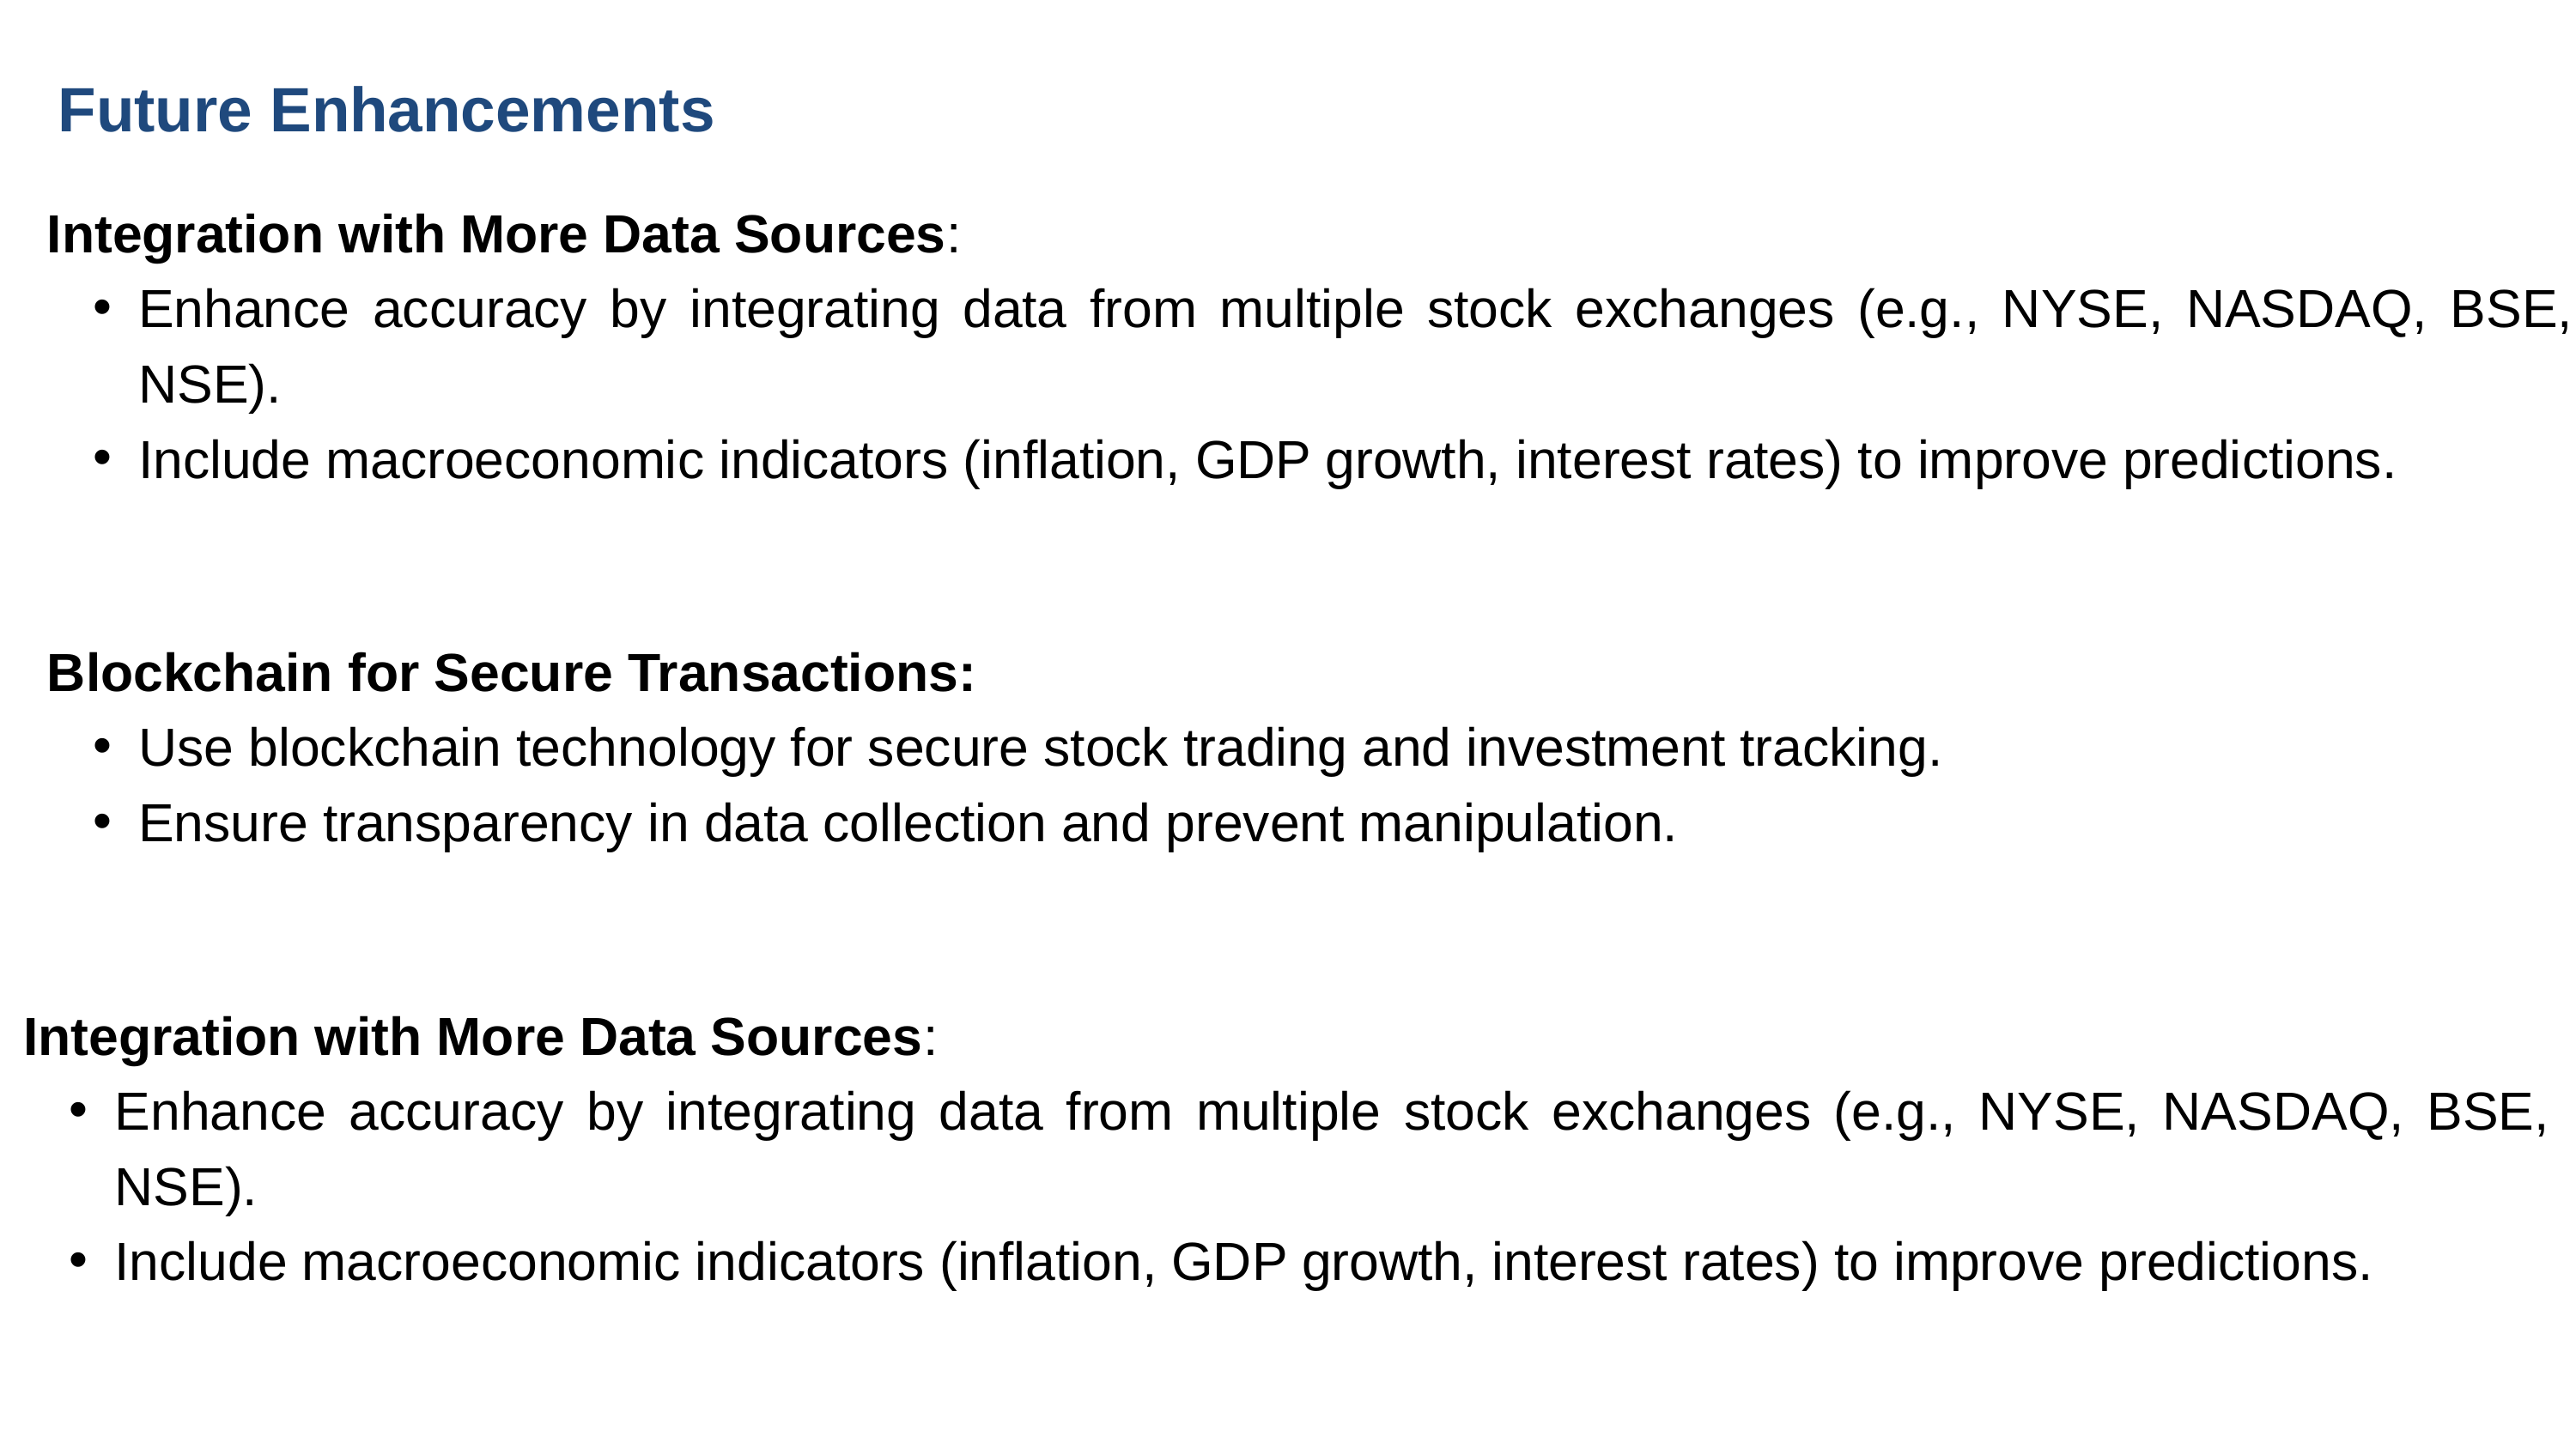

Future Enhancements
Integration with More Data Sources:
Enhance accuracy by integrating data from multiple stock exchanges (e.g., NYSE, NASDAQ, BSE, NSE).
Include macroeconomic indicators (inflation, GDP growth, interest rates) to improve predictions.
Blockchain for Secure Transactions:
Use blockchain technology for secure stock trading and investment tracking.
Ensure transparency in data collection and prevent manipulation.

Integration with More Data Sources:
Enhance accuracy by integrating data from multiple stock exchanges (e.g., NYSE, NASDAQ, BSE, NSE).
Include macroeconomic indicators (inflation, GDP growth, interest rates) to improve predictions.